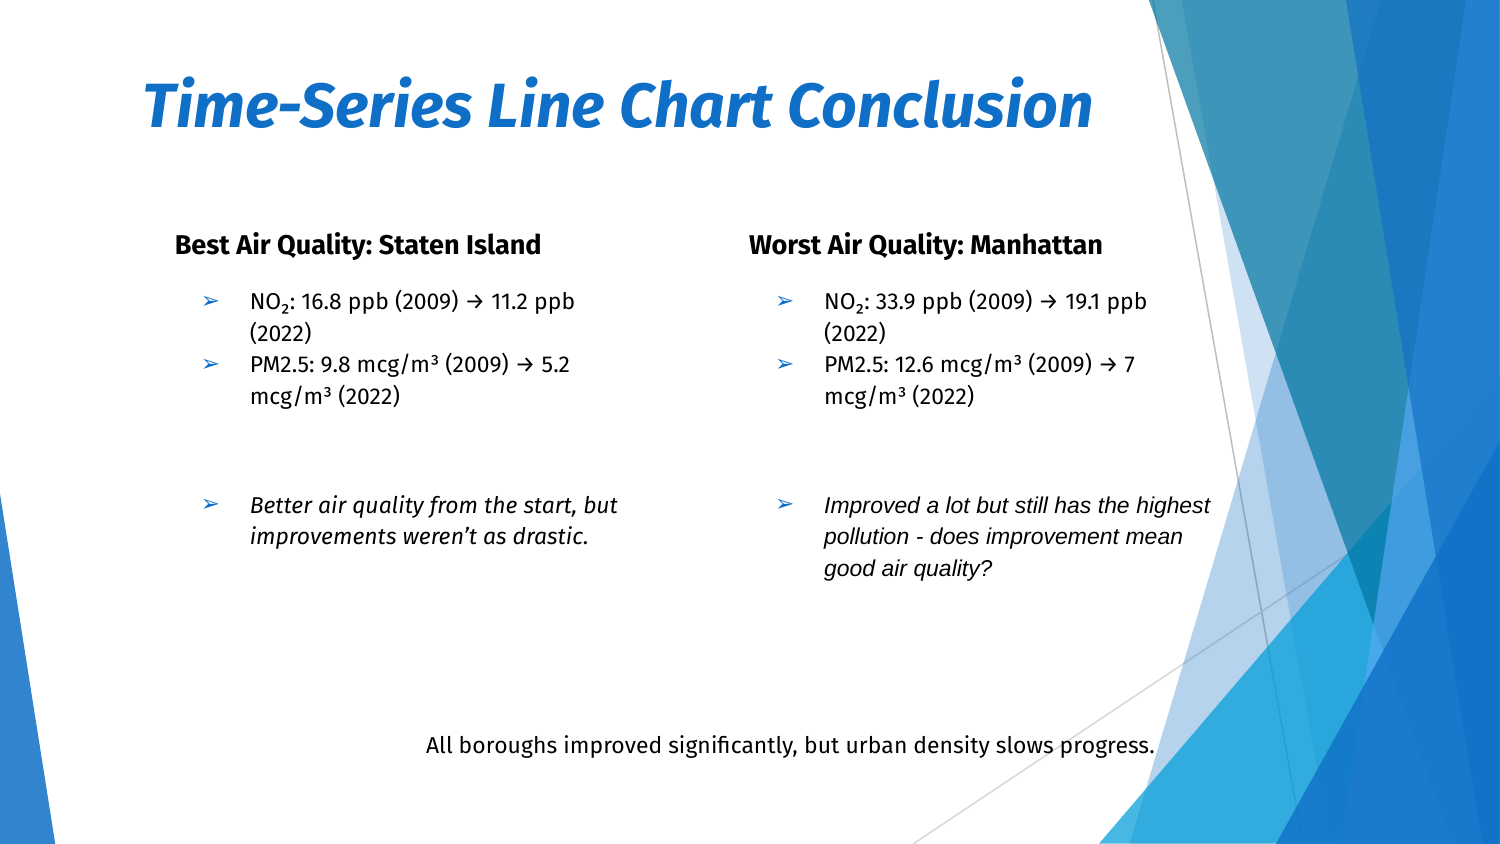

# Time-Series Line Chart Conclusion
Best Air Quality: Staten Island
NO₂: 16.8 ppb (2009) → 11.2 ppb (2022)
PM2.5: 9.8 mcg/m³ (2009) → 5.2 mcg/m³ (2022)

Better air quality from the start, but improvements weren’t as drastic.
Worst Air Quality: Manhattan
NO₂: 33.9 ppb (2009) → 19.1 ppb (2022)
PM2.5: 12.6 mcg/m³ (2009) → 7 mcg/m³ (2022)

Improved a lot but still has the highest pollution - does improvement mean good air quality?

All boroughs improved significantly, but urban density slows progress.